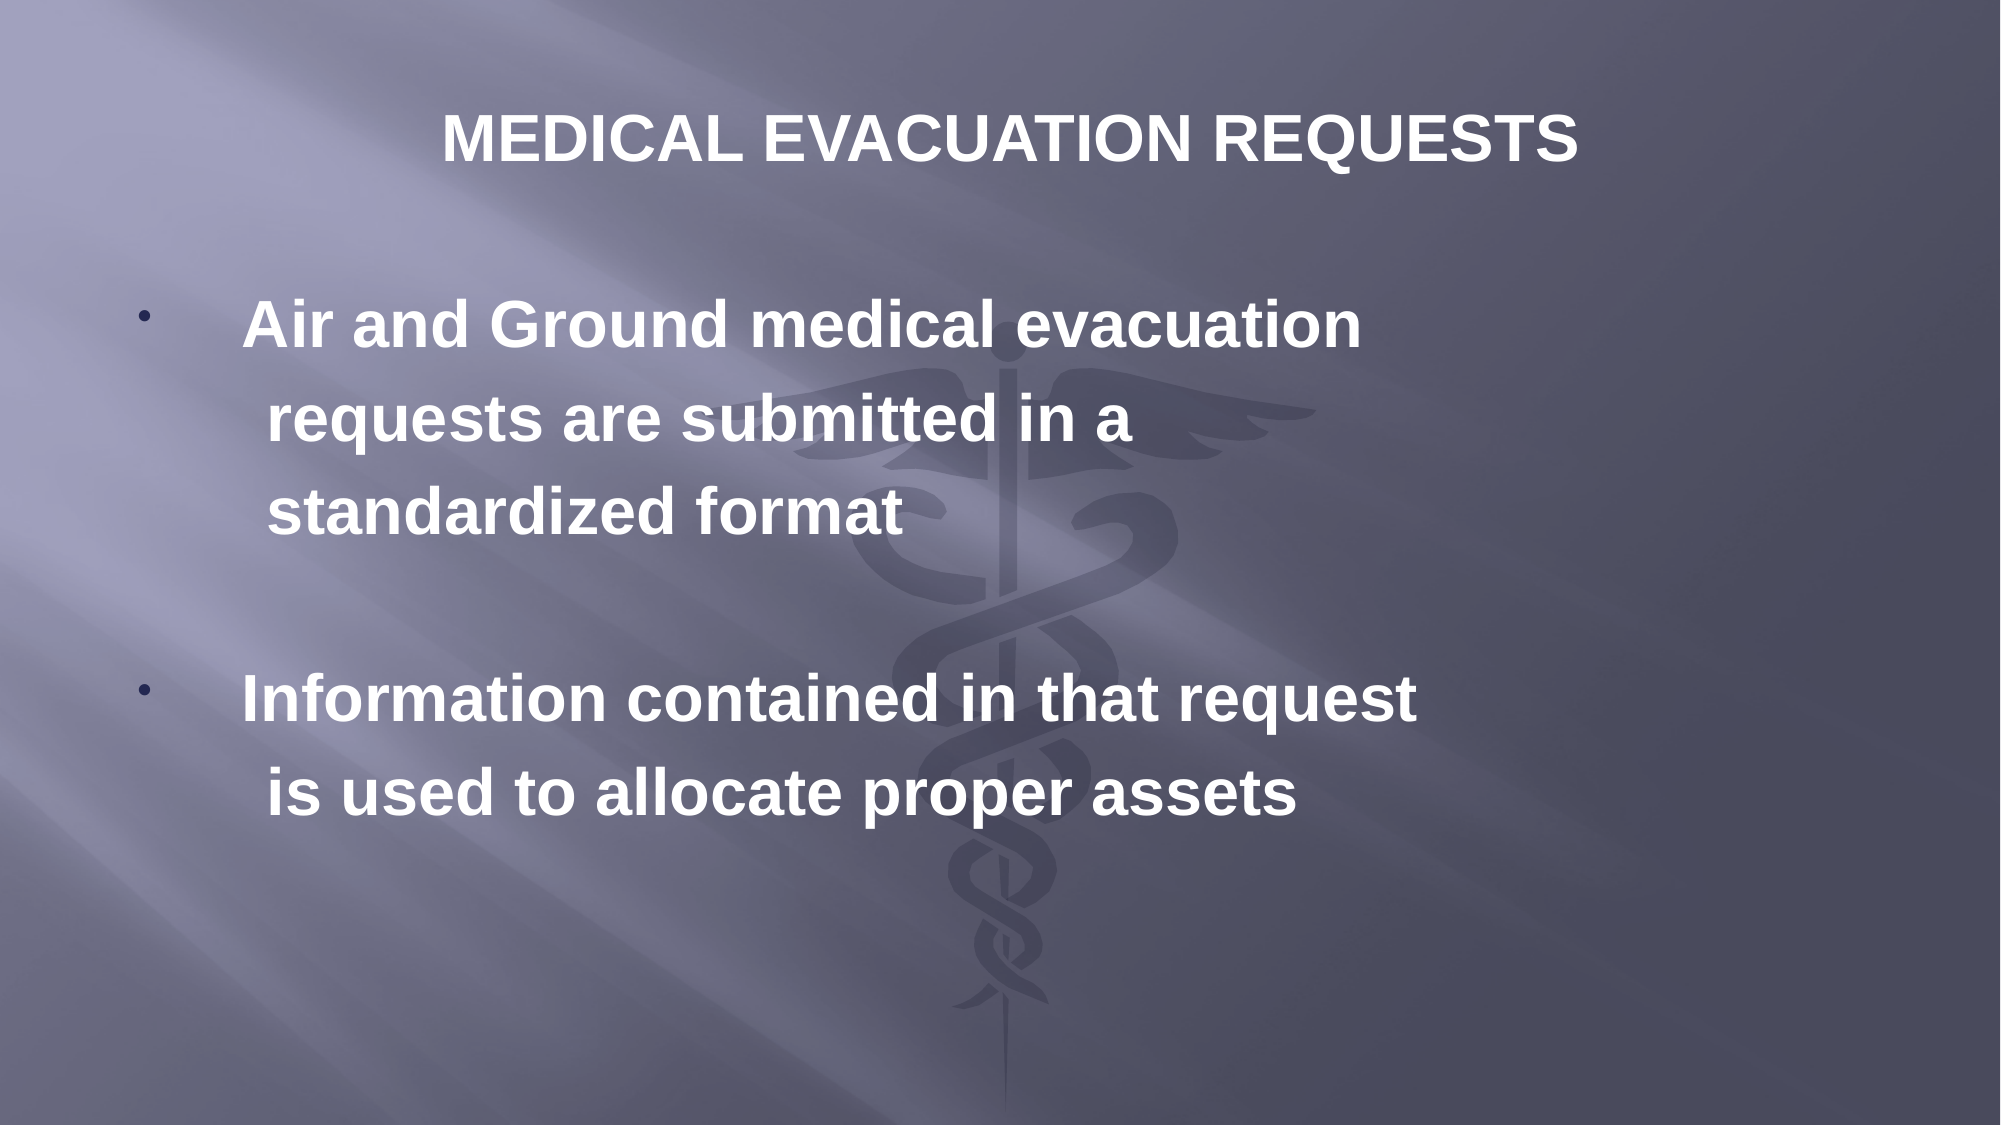

MEDICAL EVACUATION REQUESTS

  Air and Ground medical evacuation
       requests are submitted in a
       standardized format

  Information contained in that request
       is used to allocate proper assets